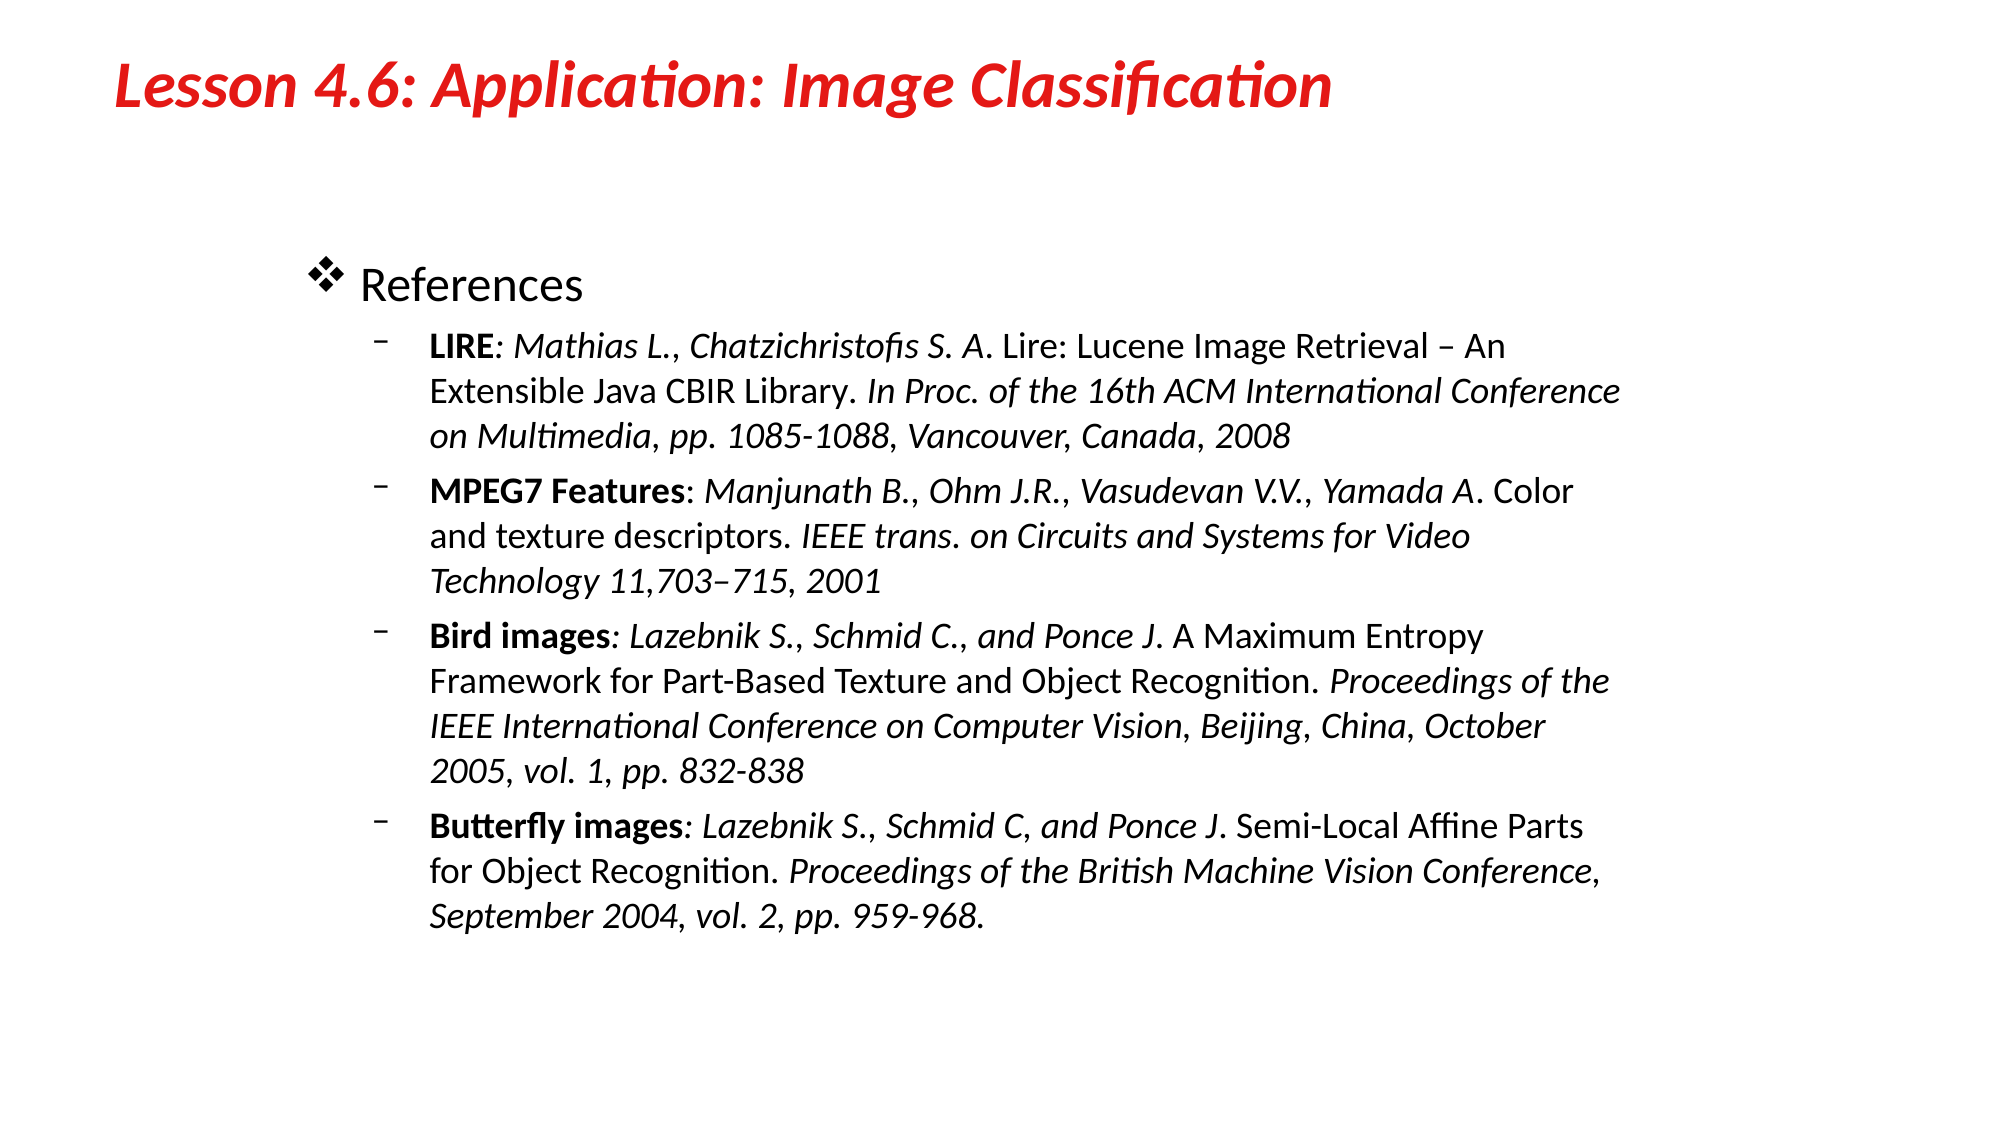

# Lesson 4.6: Application: Image Classification
References
LIRE: Mathias L., Chatzichristofis S. A. Lire: Lucene Image Retrieval – An Extensible Java CBIR Library. In Proc. of the 16th ACM International Conference on Multimedia, pp. 1085-1088, Vancouver, Canada, 2008
MPEG7 Features: Manjunath B., Ohm J.R., Vasudevan V.V., Yamada A. Color and texture descriptors. IEEE trans. on Circuits and Systems for Video Technology 11,703–715, 2001
Bird images: Lazebnik S., Schmid C., and Ponce J. A Maximum Entropy Framework for Part-Based Texture and Object Recognition. Proceedings of the IEEE International Conference on Computer Vision, Beijing, China, October 2005, vol. 1, pp. 832-838
Butterfly images: Lazebnik S., Schmid C, and Ponce J. Semi-Local Affine Parts for Object Recognition. Proceedings of the British Machine Vision Conference, September 2004, vol. 2, pp. 959-968.